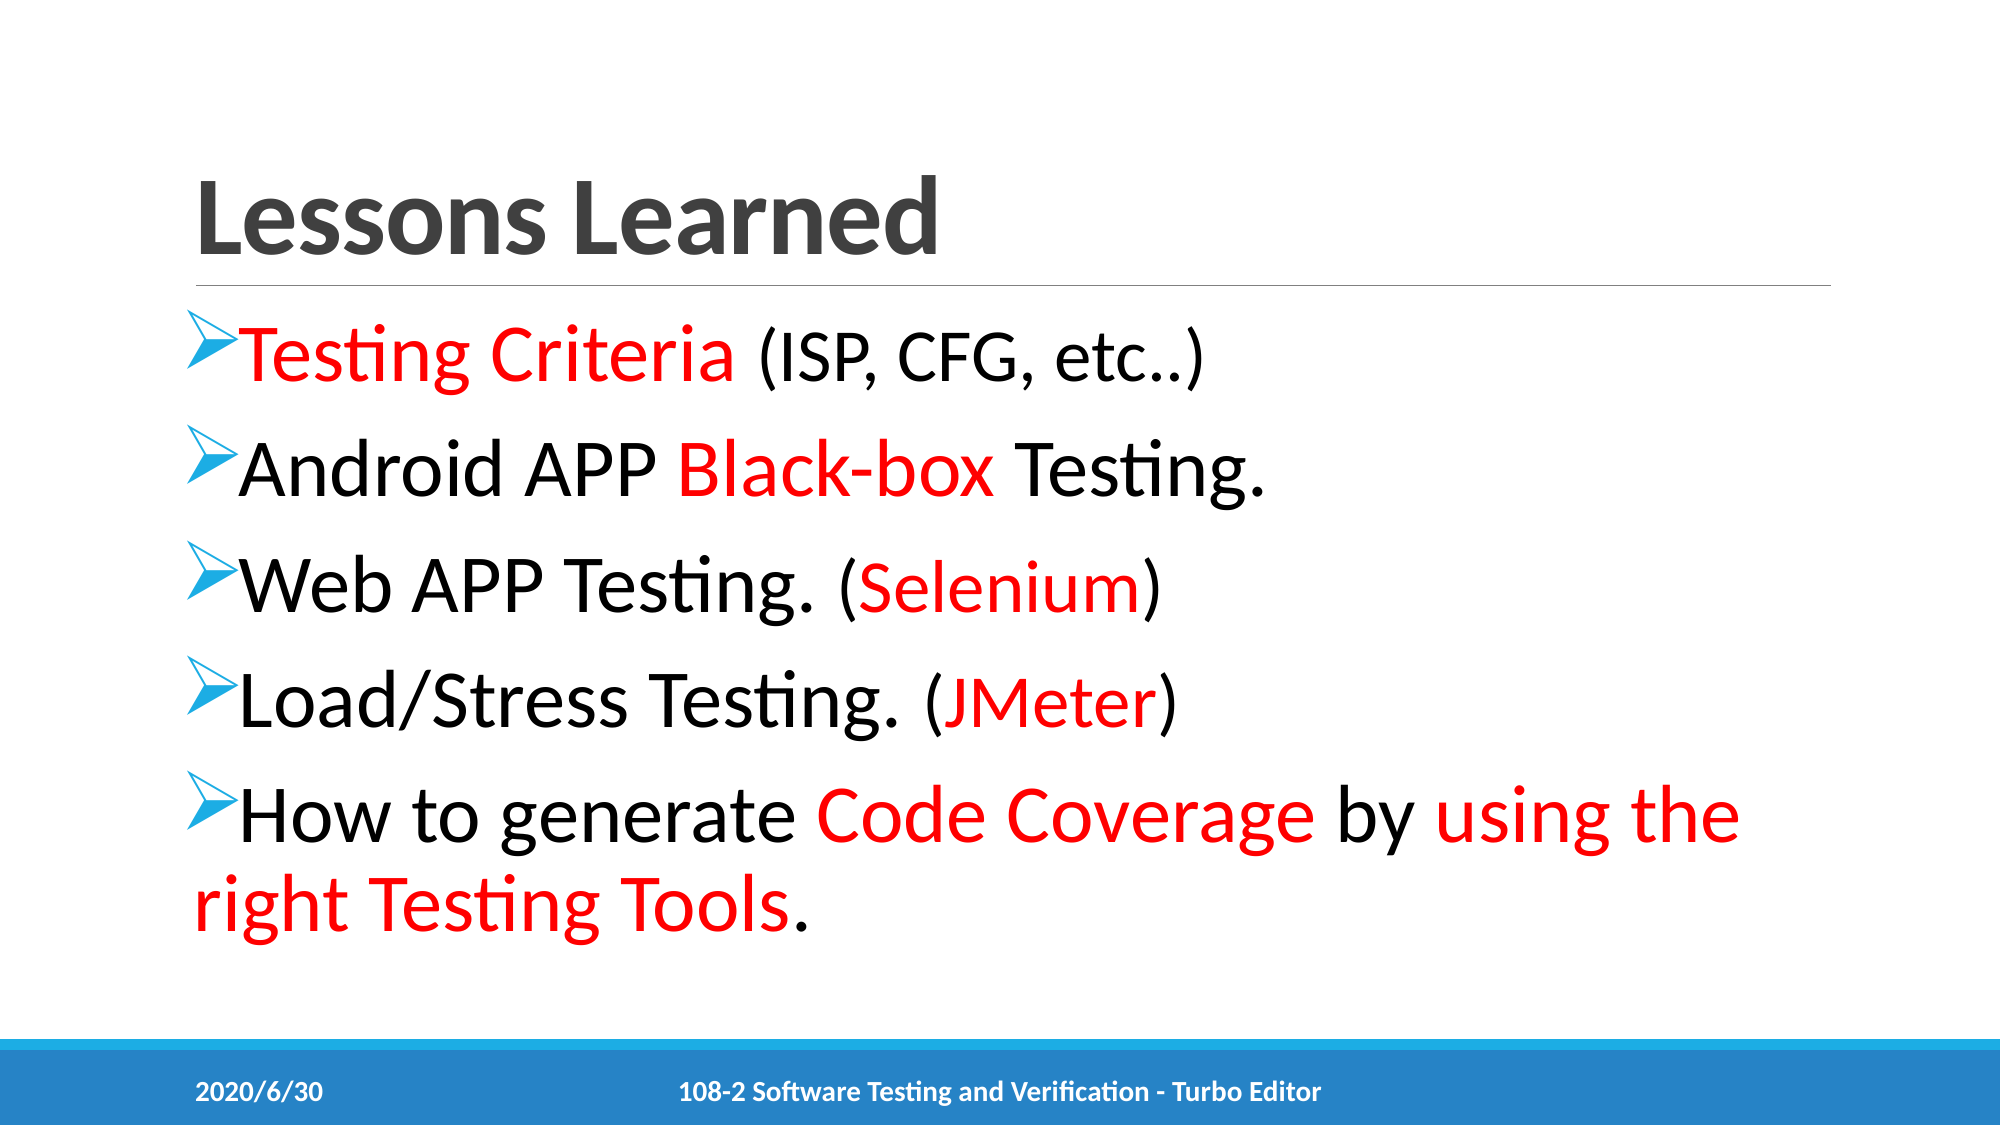

# Lessons Learned
Testing Criteria (ISP, CFG, etc..)
Android APP Black-box Testing.
Web APP Testing. (Selenium)
Load/Stress Testing. (JMeter)
How to generate Code Coverage by using the right Testing Tools.
2020/6/30
108-2 Software Testing and Verification - Turbo Editor